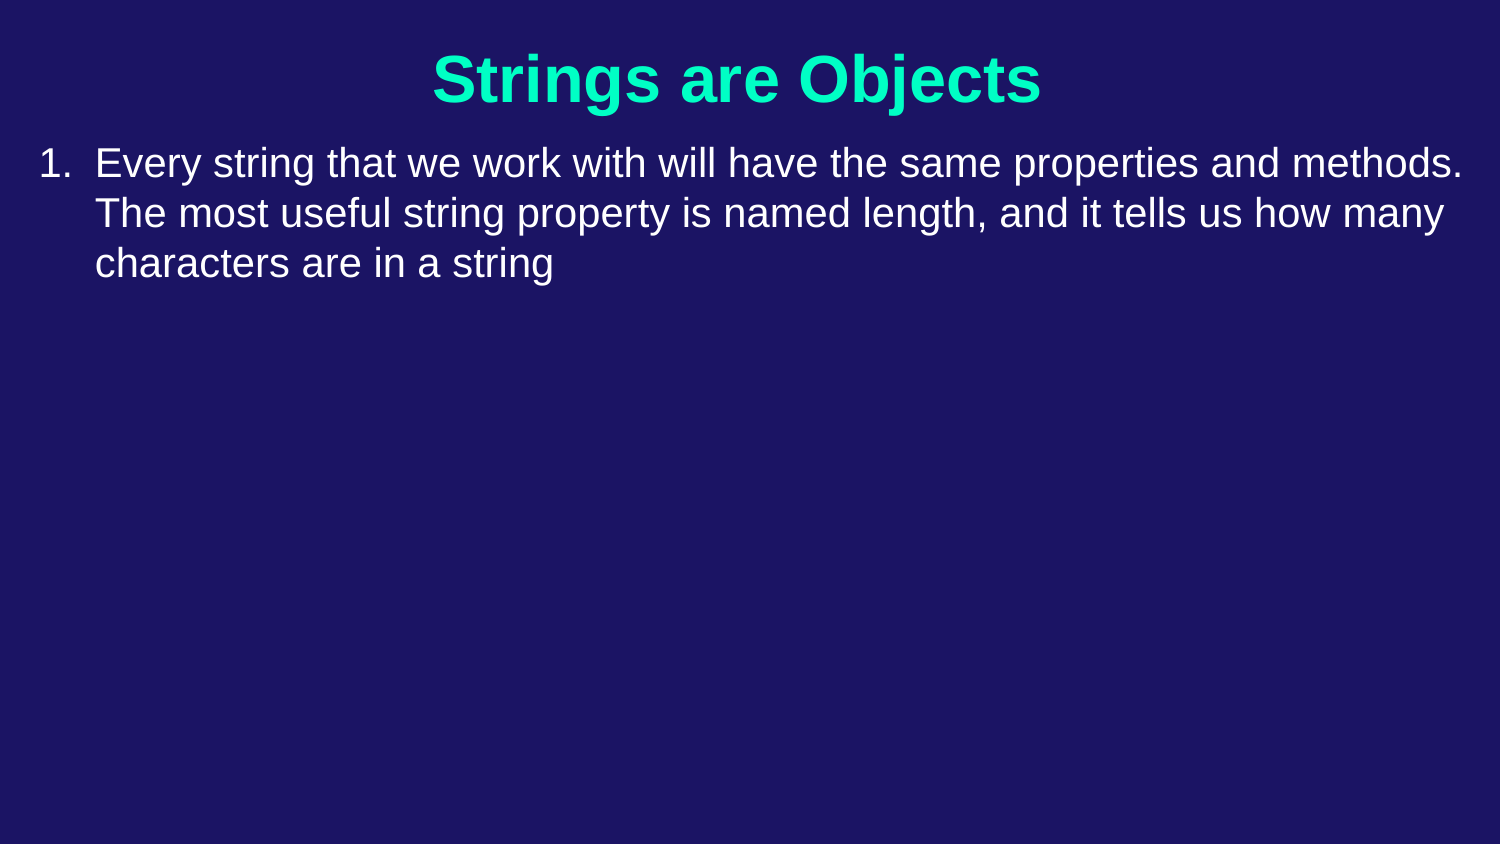

# Strings are Objects
Every string that we work with will have the same properties and methods. The most useful string property is named length, and it tells us how many characters are in a string